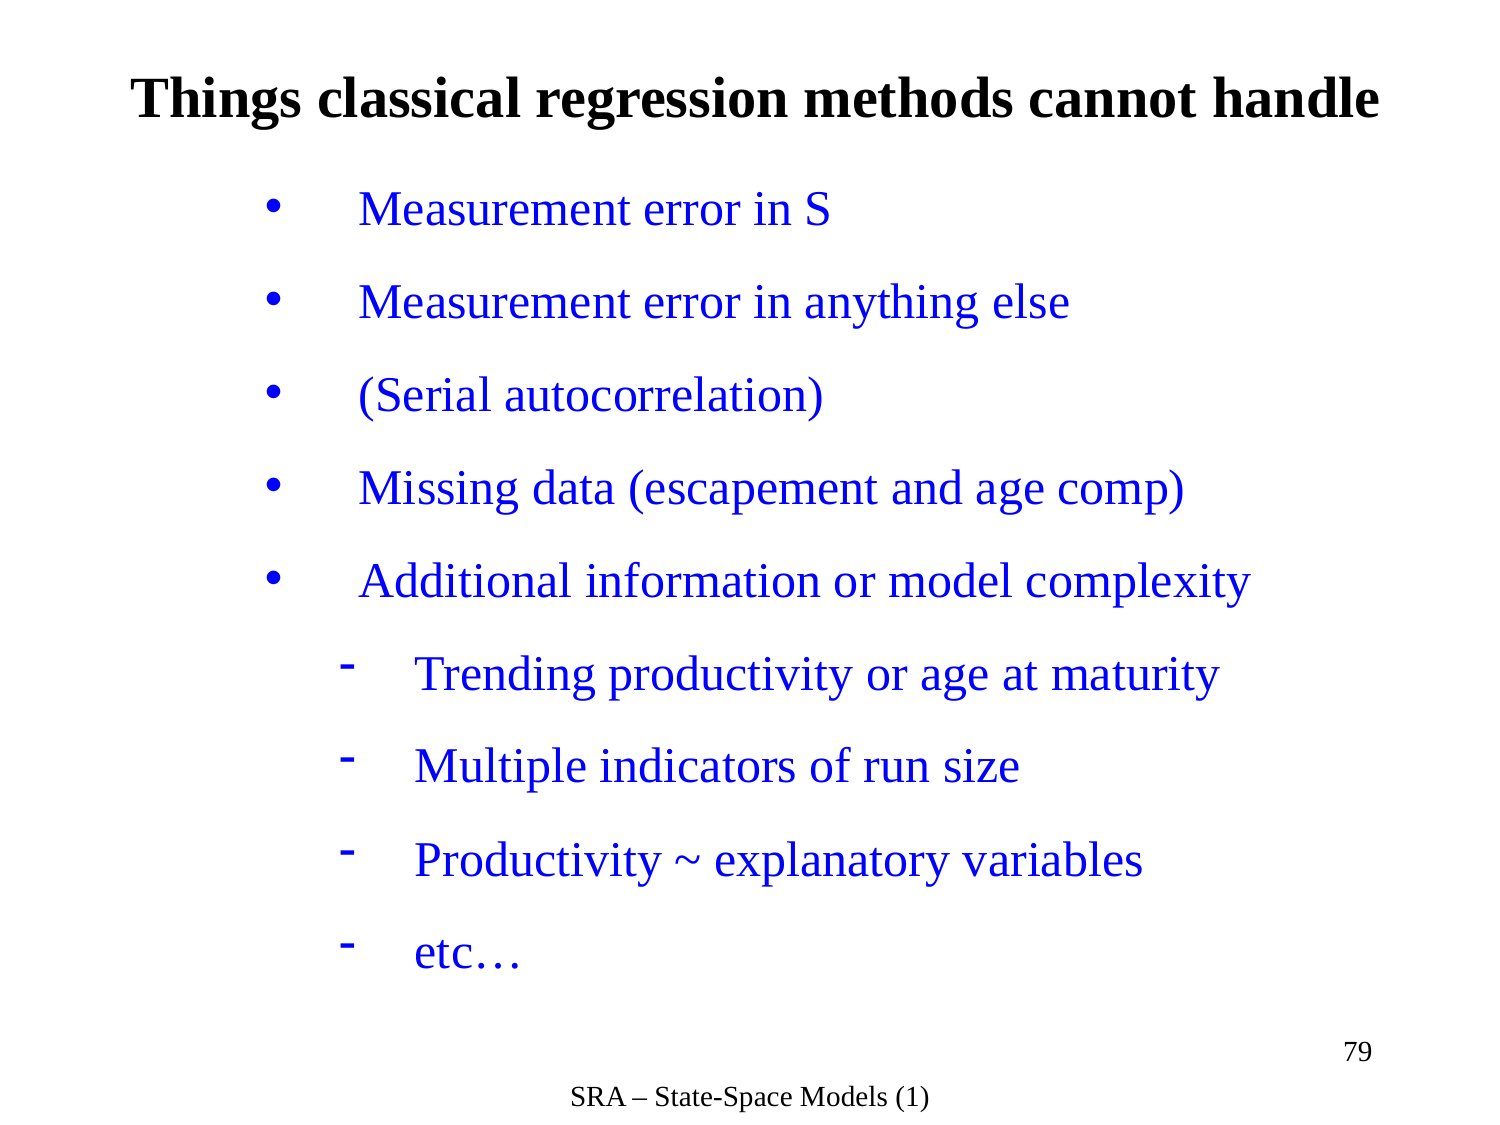

Things classical regression methods cannot handle
Measurement error in S
Measurement error in anything else
(Serial autocorrelation)
Missing data (escapement and age comp)
Additional information or model complexity
Trending productivity or age at maturity
Multiple indicators of run size
Productivity ~ explanatory variables
etc…
79
SRA – State-Space Models (1)